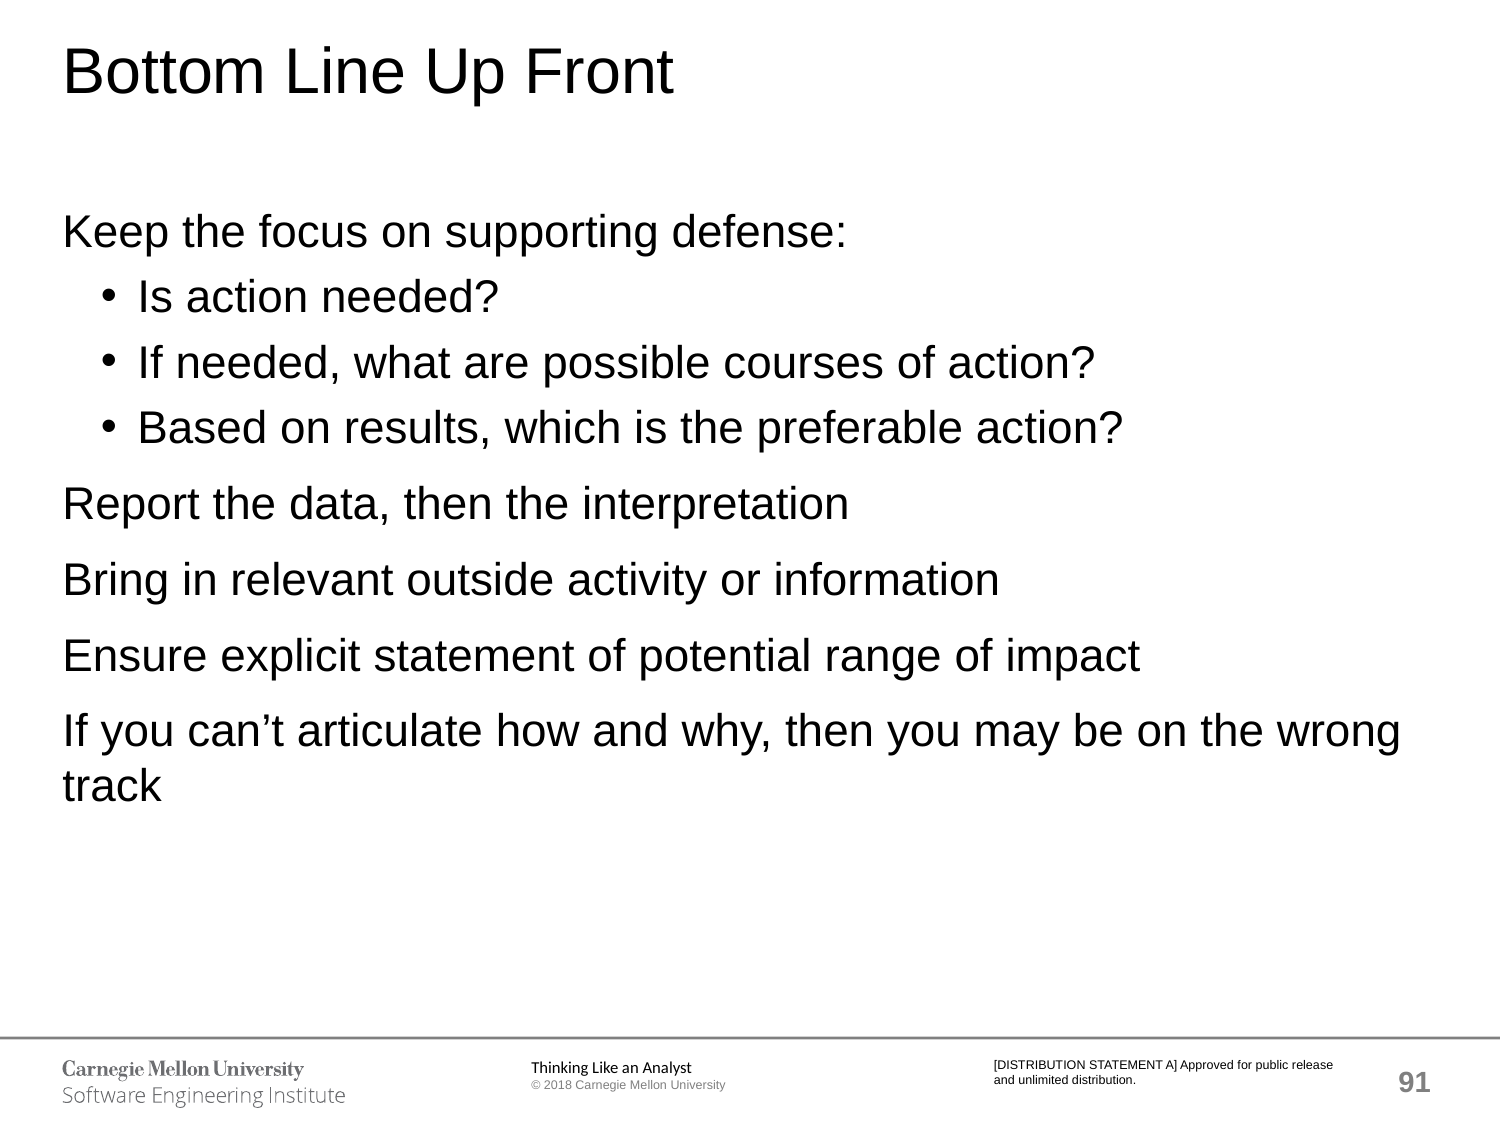

# Bottom Line Up Front
Keep the focus on supporting defense:
Is action needed?
If needed, what are possible courses of action?
Based on results, which is the preferable action?
Report the data, then the interpretation
Bring in relevant outside activity or information
Ensure explicit statement of potential range of impact
If you can’t articulate how and why, then you may be on the wrong track